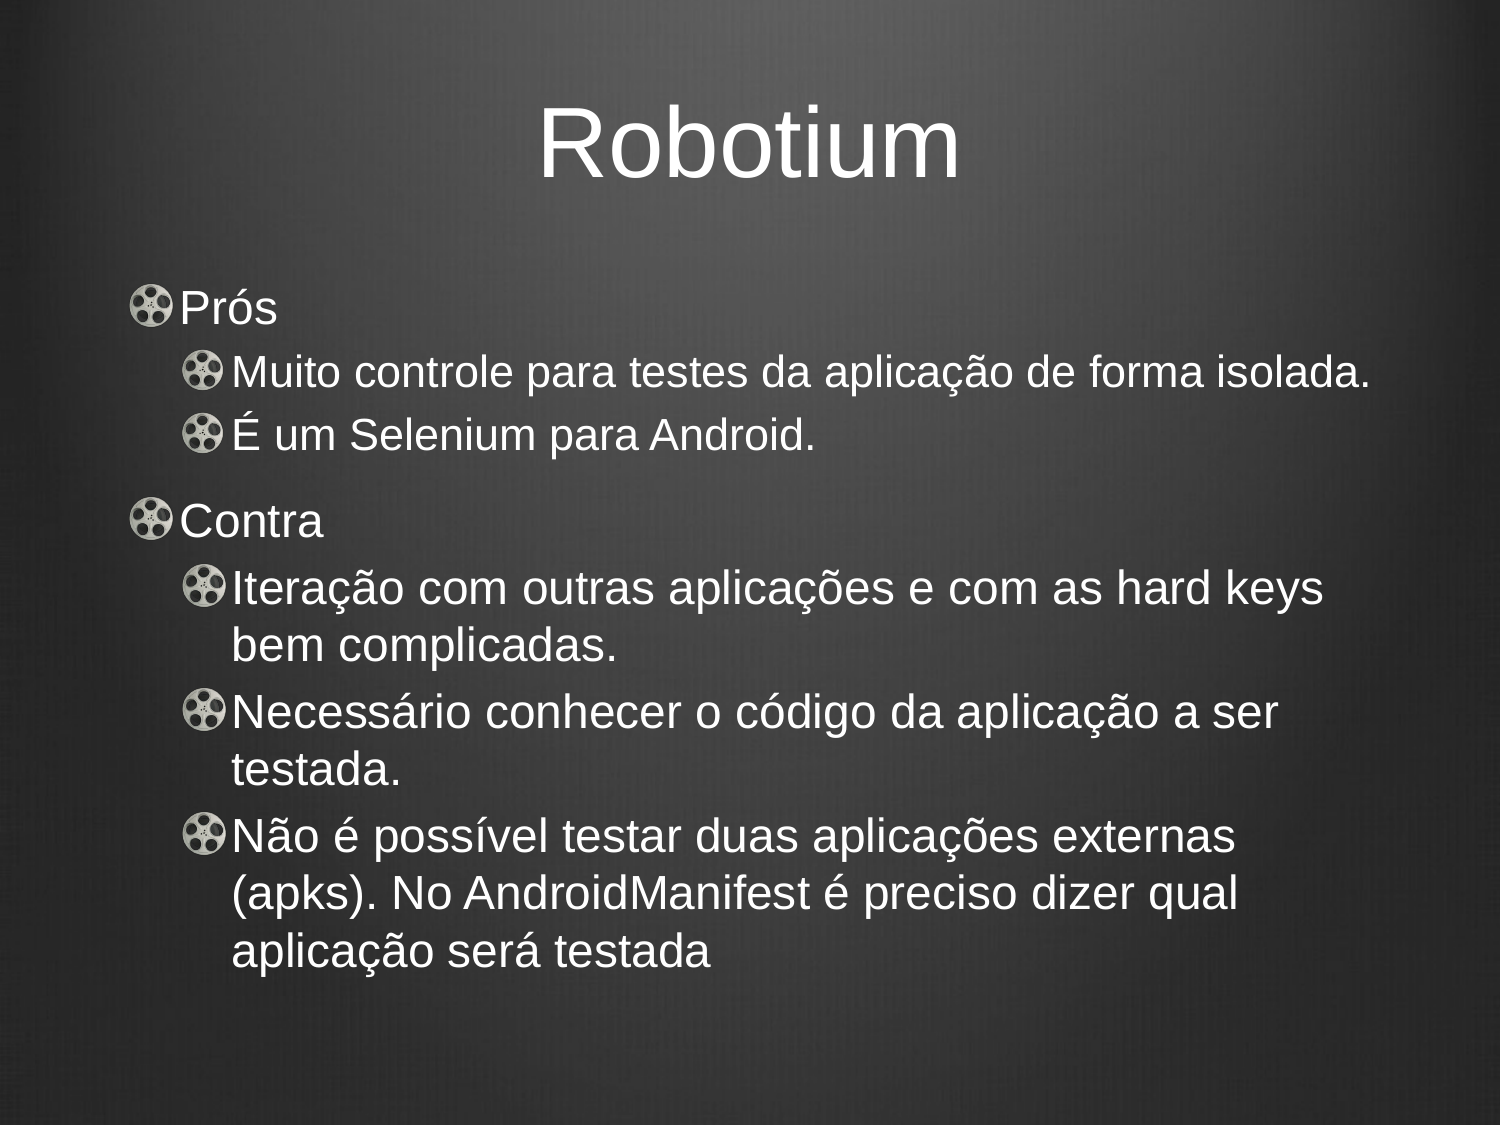

# Robotium
Prós
Muito controle para testes da aplicação de forma isolada.
É um Selenium para Android.
Contra
Iteração com outras aplicações e com as hard keys bem complicadas.
Necessário conhecer o código da aplicação a ser testada.
Não é possível testar duas aplicações externas (apks). No AndroidManifest é preciso dizer qual aplicação será testada